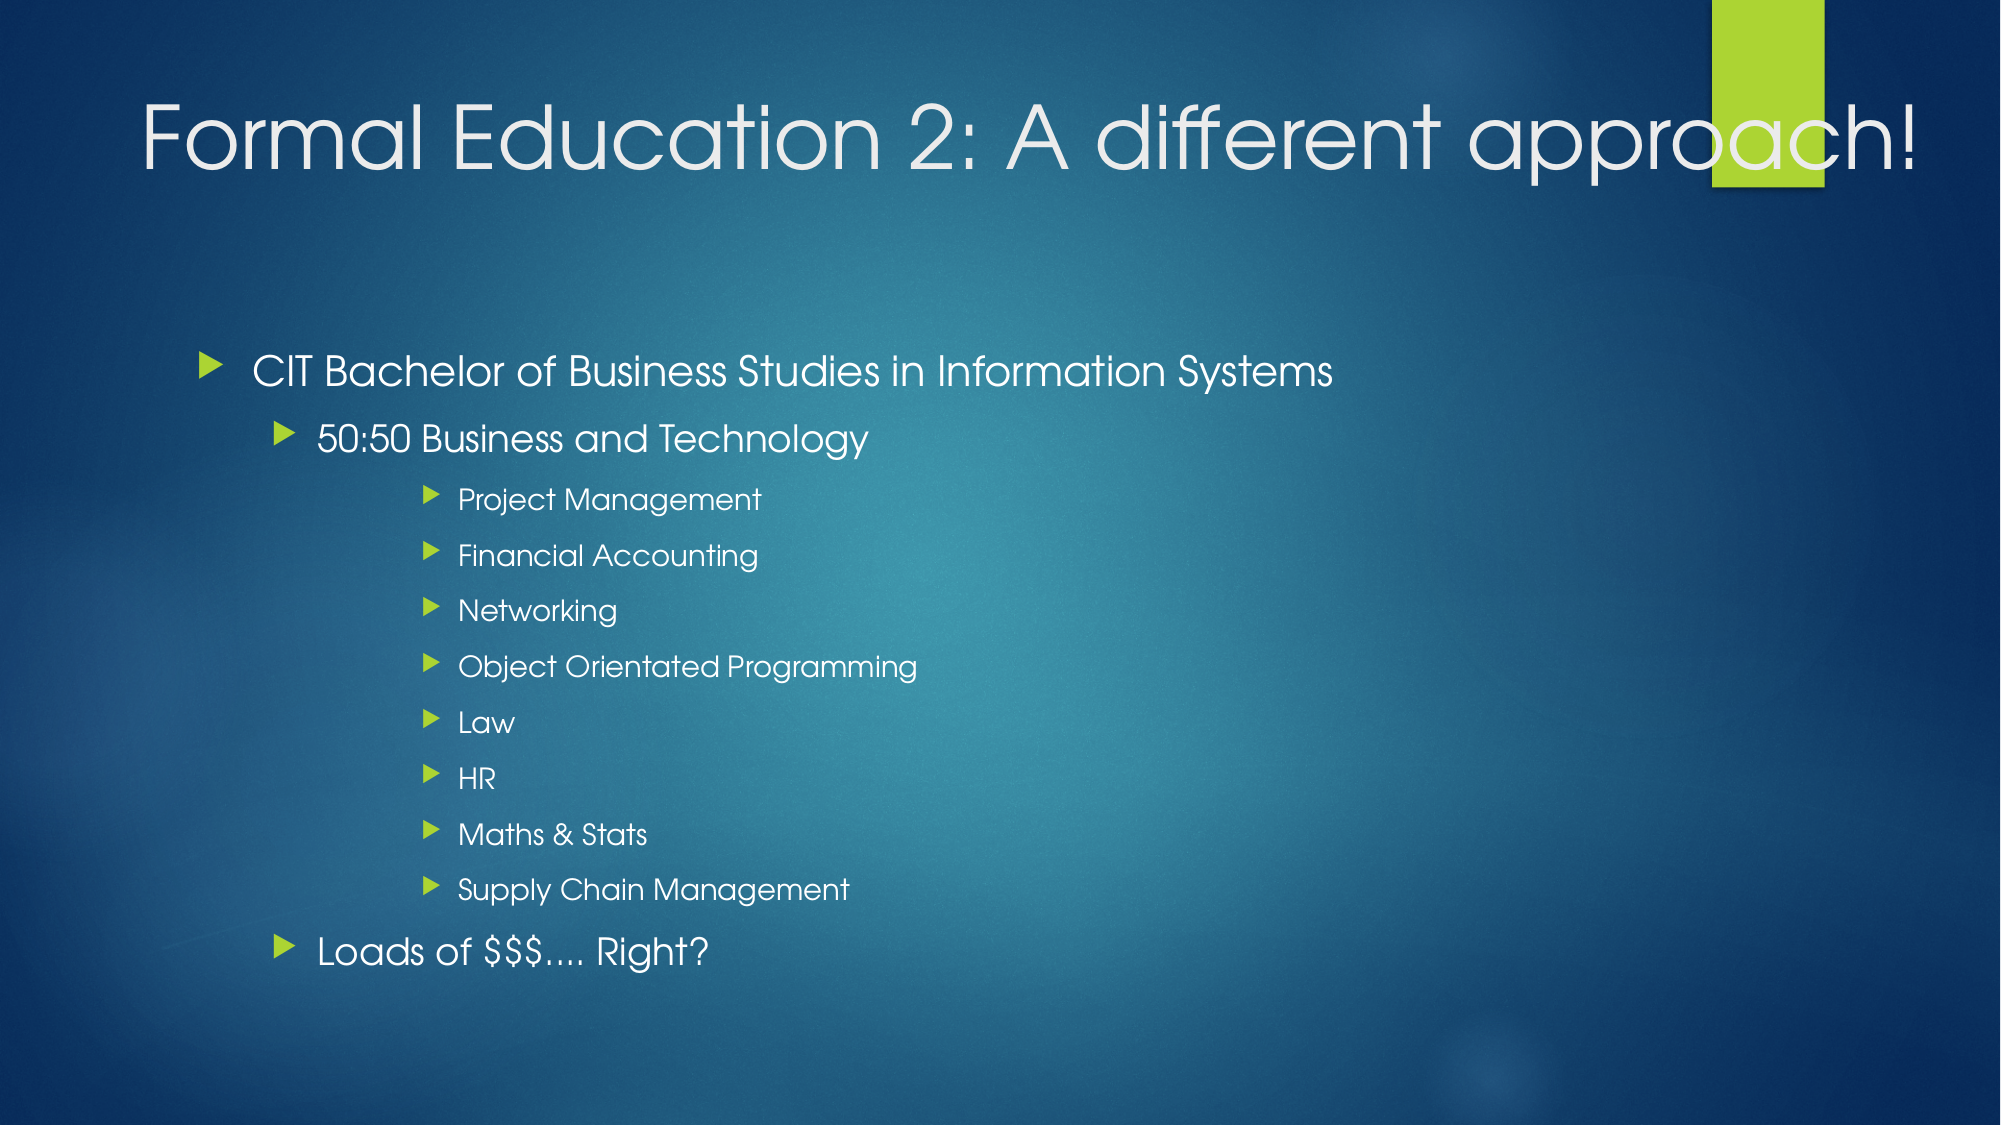

# Formal Education 2: A different approach!
CIT Bachelor of Business Studies in Information Systems
50:50 Business and Technology
Project Management
Financial Accounting
Networking
Object Orientated Programming
Law
HR
Maths & Stats
Supply Chain Management
Loads of $$$.... Right?